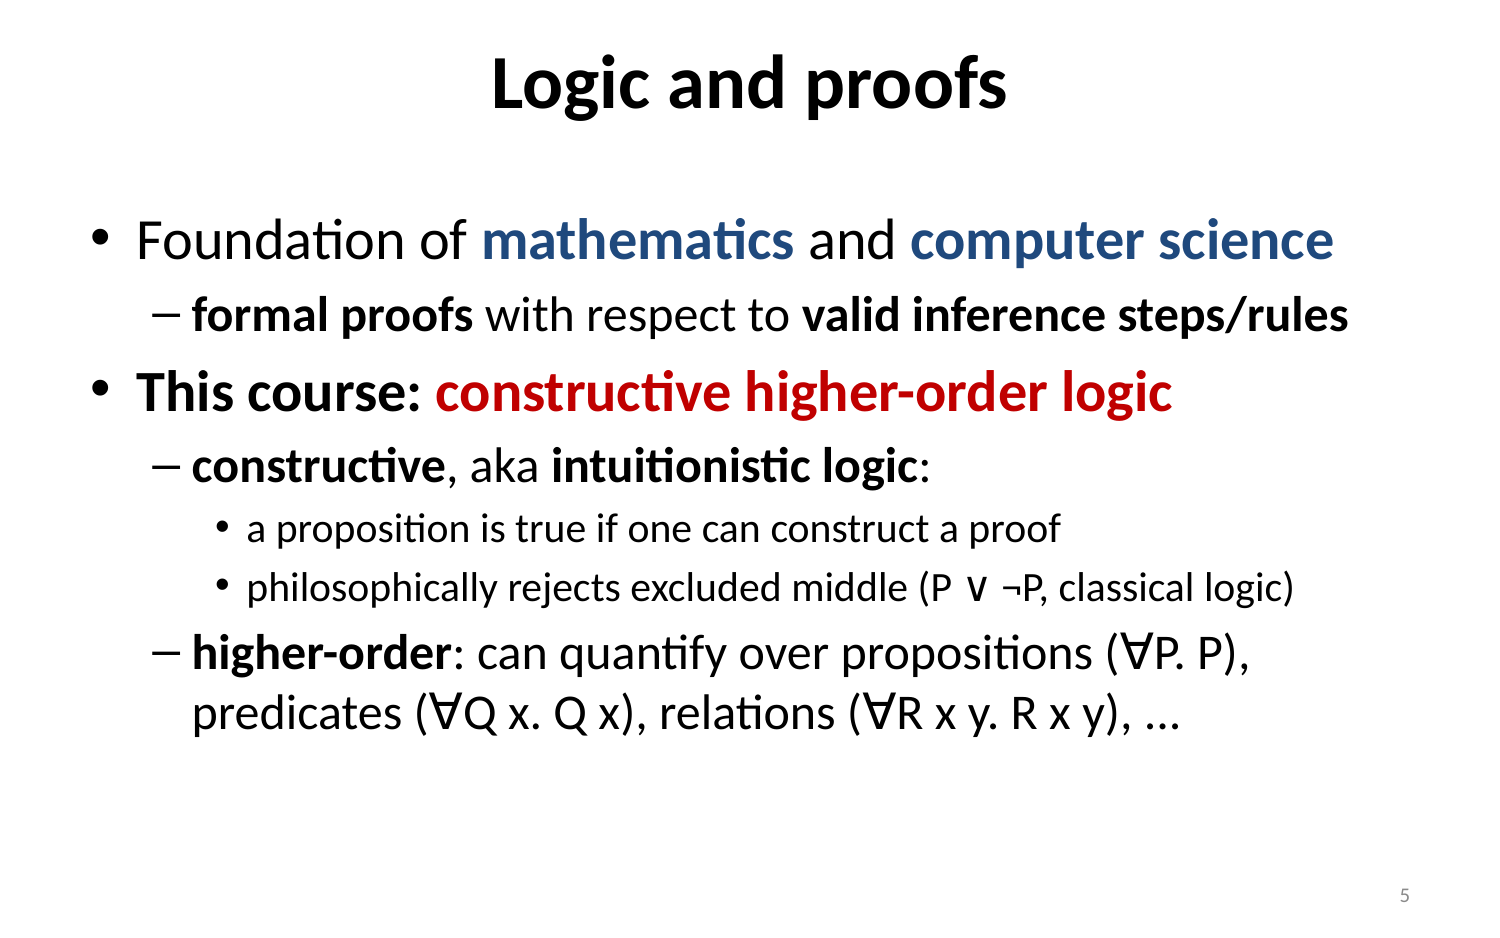

# Logic and proofs
Foundation of mathematics and computer science
formal proofs with respect to valid inference steps/rules
This course: constructive higher-order logic
constructive, aka intuitionistic logic:
a proposition is true if one can construct a proof
philosophically rejects excluded middle (P ∨ ¬P, classical logic)
higher-order: can quantify over propositions (∀P. P), predicates (∀Q x. Q x), relations (∀R x y. R x y), ...
5